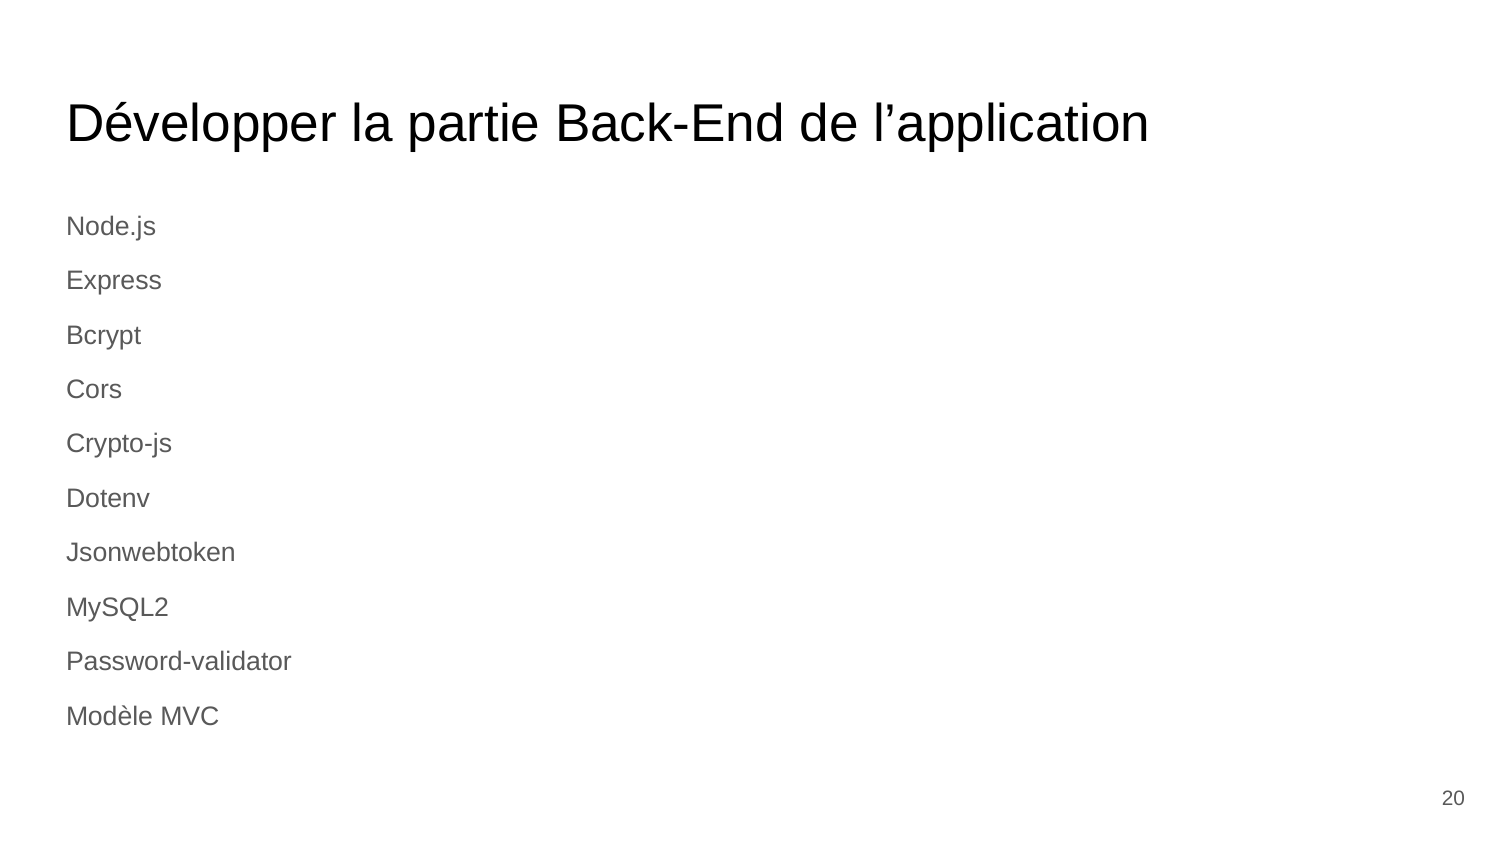

# Développer la partie Back-End de l’application
Node.js
Express
Bcrypt
Cors
Crypto-js
Dotenv
Jsonwebtoken
MySQL2
Password-validator
Modèle MVC
20